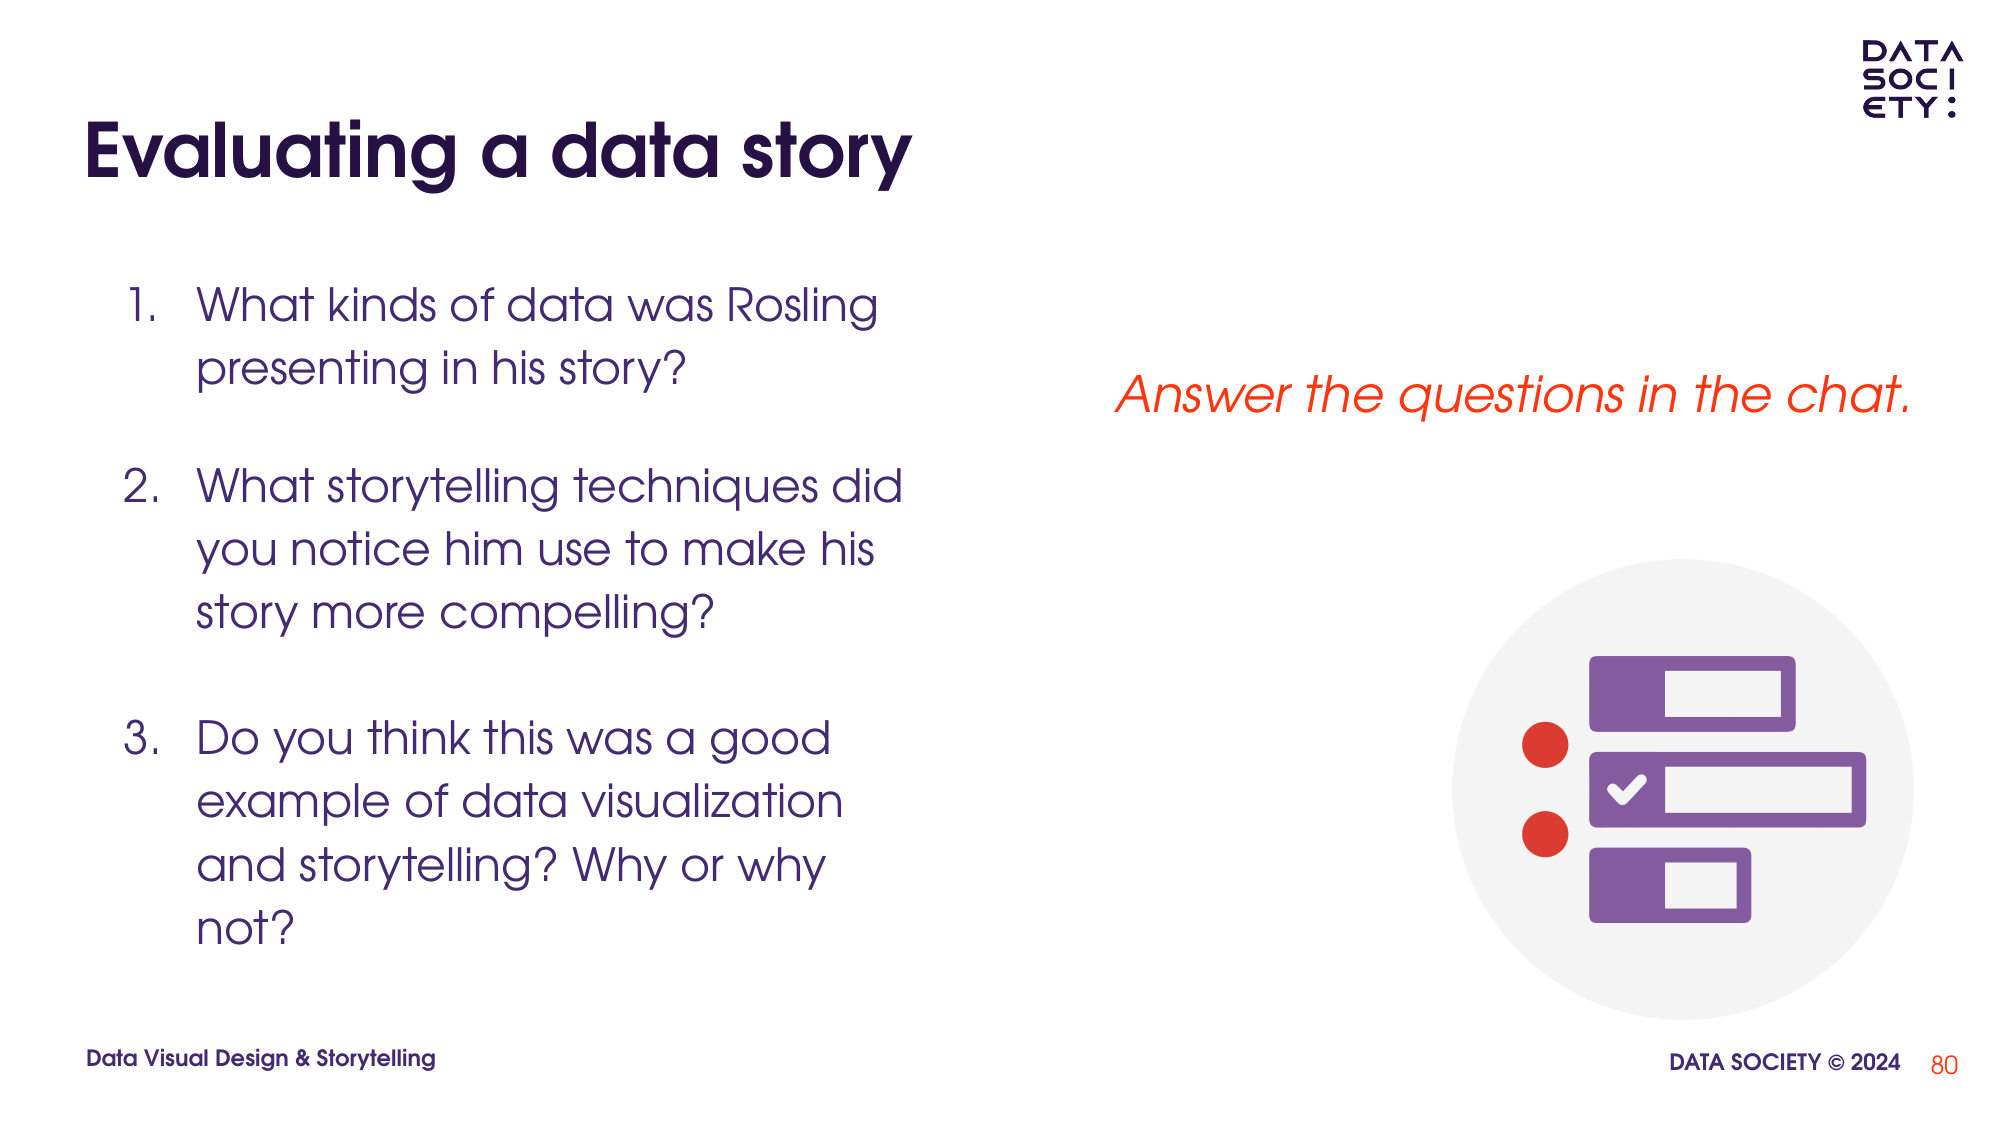

# Evaluating a data story
What kinds of data was Rosling presenting in his story?
What storytelling techniques did you notice him use to make his story more compelling?
Do you think this was a good example of data visualization and storytelling? Why or why not?
Answer the questions in the chat.
80